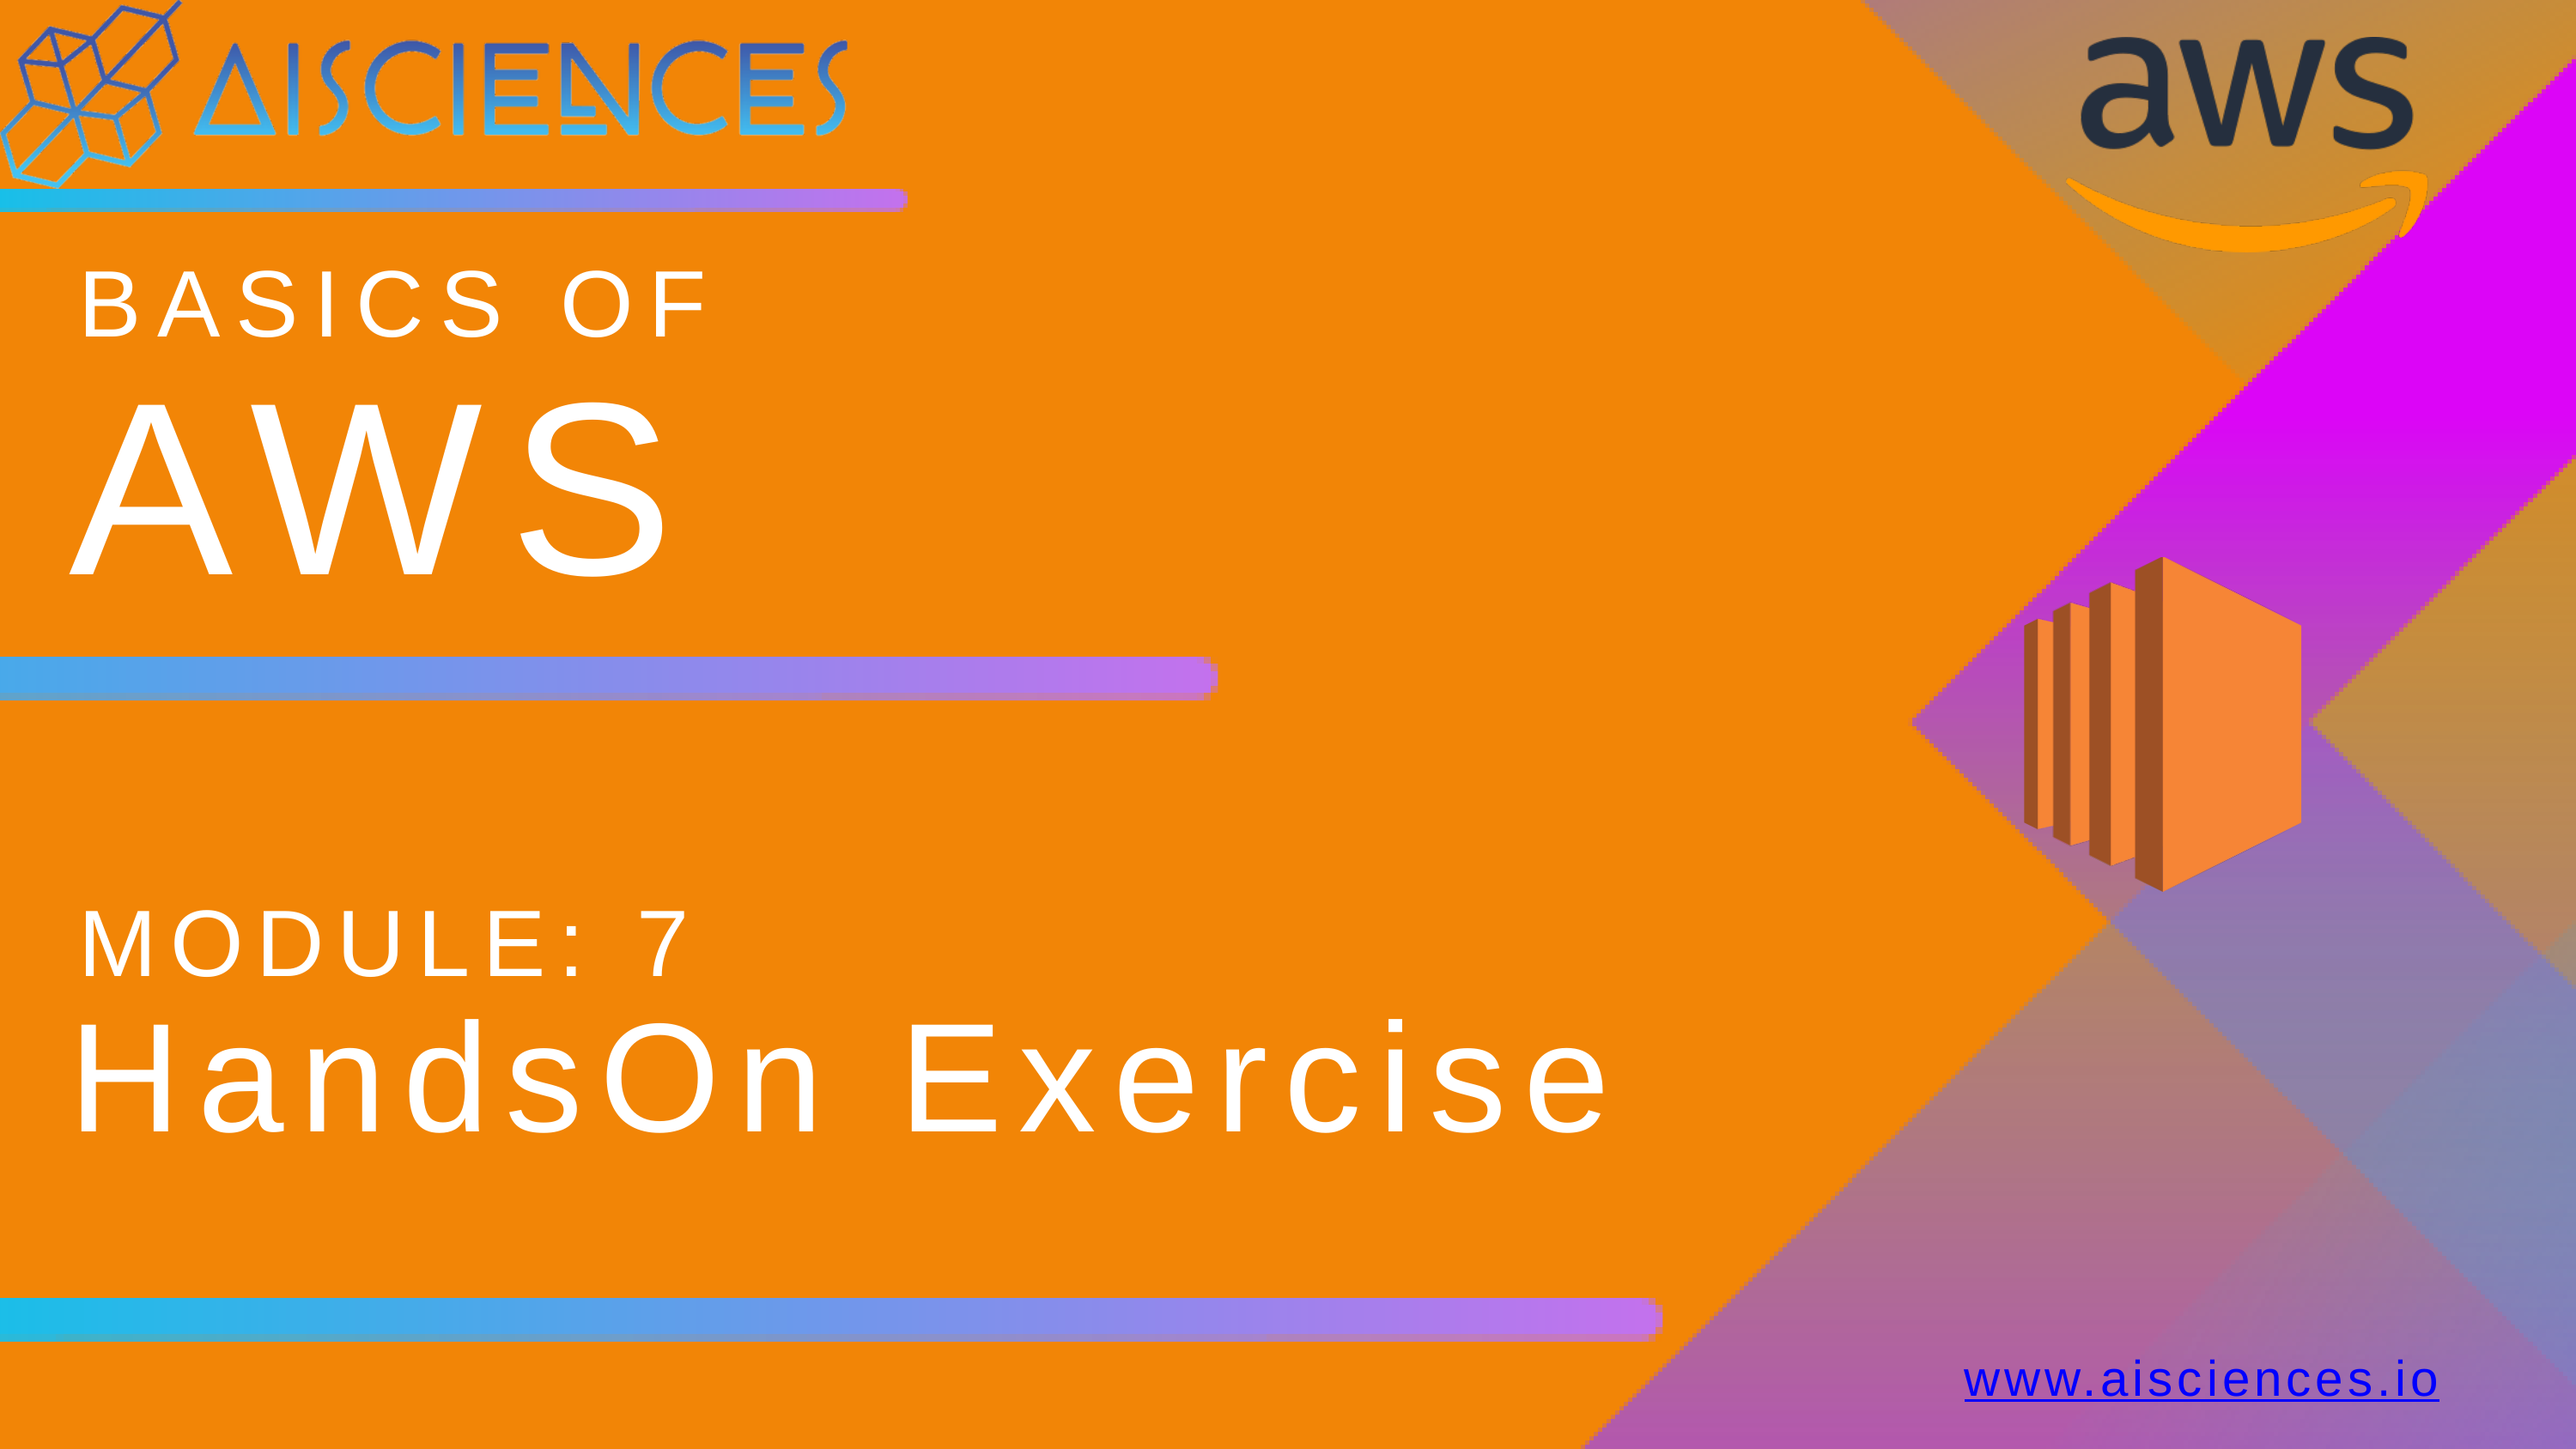

BASICS OF
AWS

MODULE: 7

HandsOn Exercise

www.aisciences.io